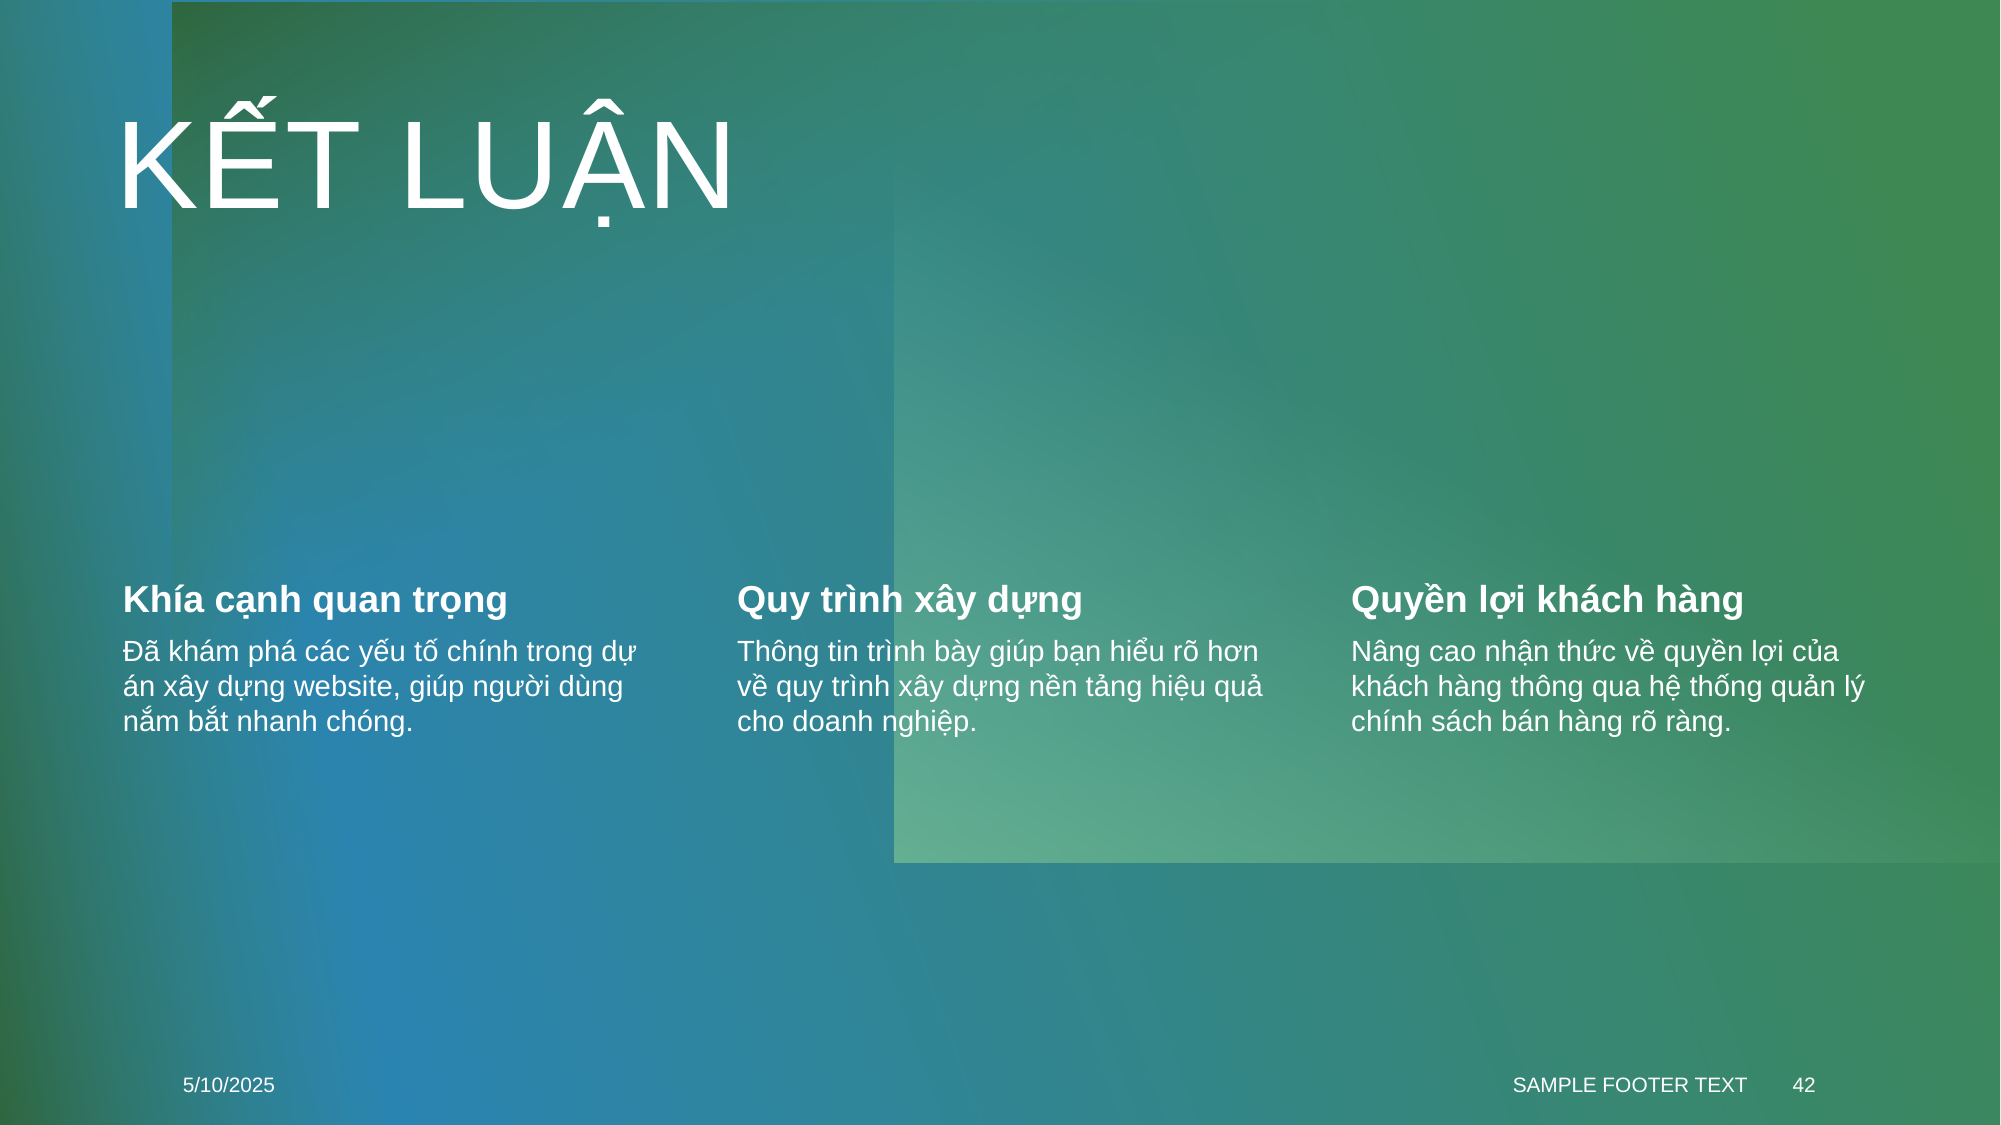

# Kết luận
Khía cạnh quan trọng
Đã khám phá các yếu tố chính trong dự án xây dựng website, giúp người dùng nắm bắt nhanh chóng.
Quy trình xây dựng
Thông tin trình bày giúp bạn hiểu rõ hơn về quy trình xây dựng nền tảng hiệu quả cho doanh nghiệp.
Quyền lợi khách hàng
Nâng cao nhận thức về quyền lợi của khách hàng thông qua hệ thống quản lý chính sách bán hàng rõ ràng.
5/10/2025
Sample Footer Text
42